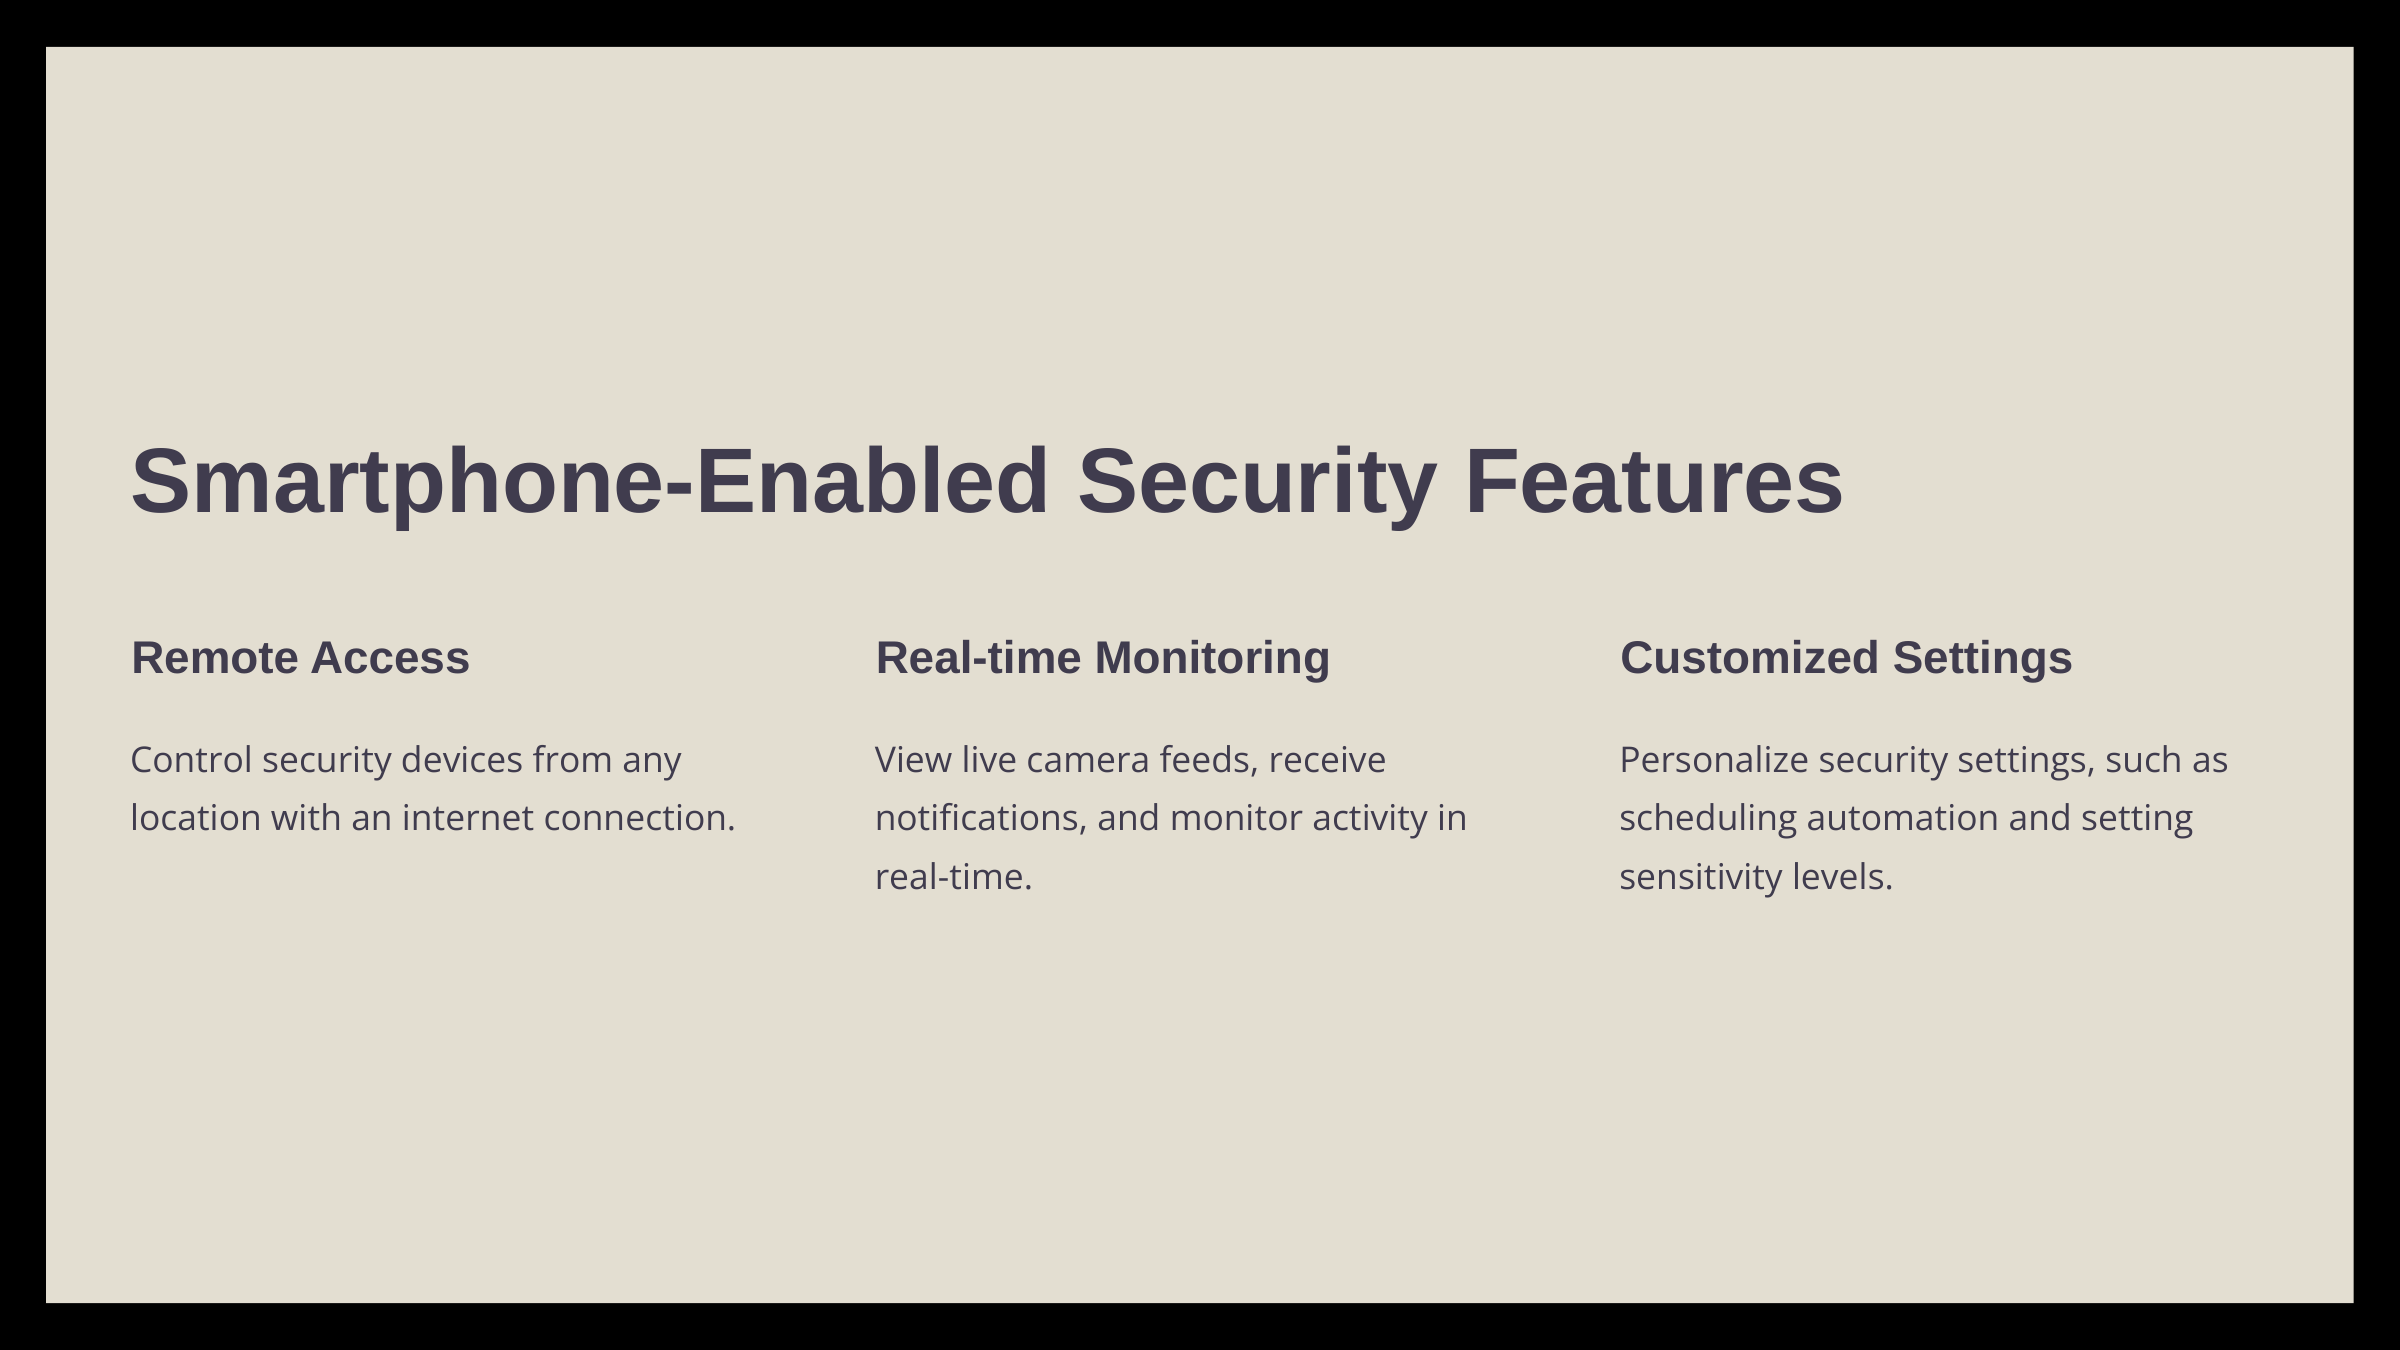

Smartphone-Enabled Security Features
Remote Access
Real-time Monitoring
Customized Settings
Control security devices from any location with an internet connection.
View live camera feeds, receive notifications, and monitor activity in real-time.
Personalize security settings, such as scheduling automation and setting sensitivity levels.